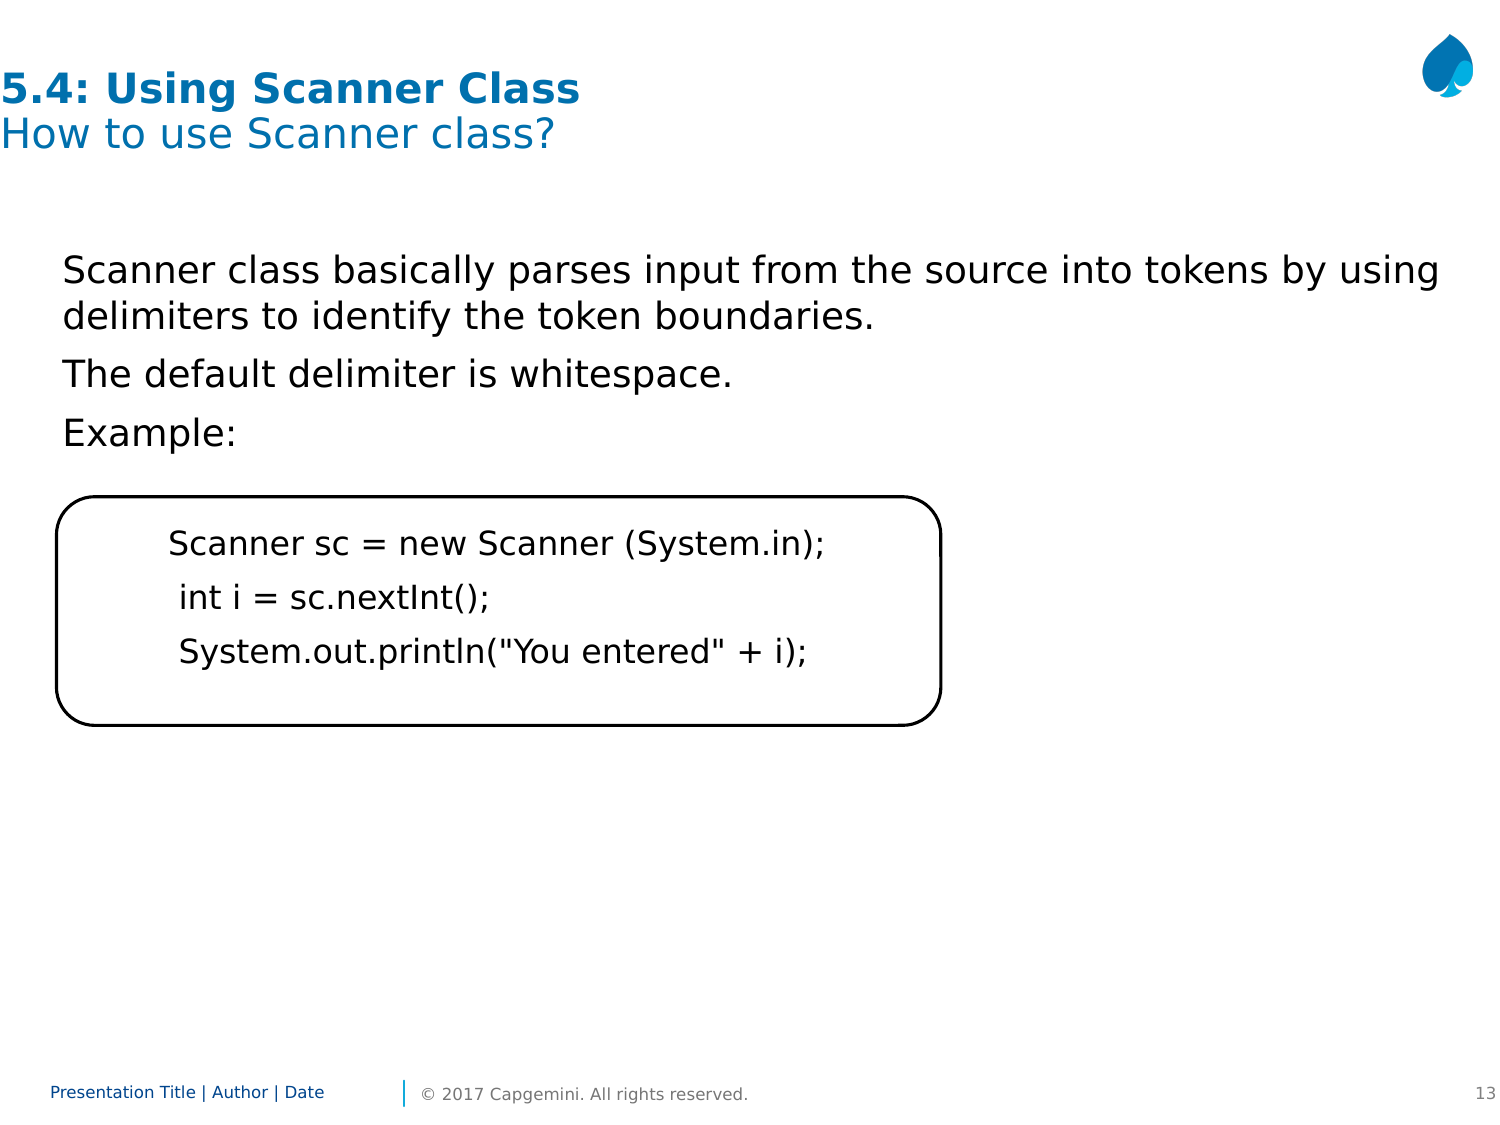

5.4: Using Scanner Class
How to use Scanner class?
Scanner class basically parses input from the source into tokens by using delimiters to identify the token boundaries.
The default delimiter is whitespace.
Example:

          Scanner sc = new Scanner (System.in);
           int i = sc.nextInt();
           System.out.println("You entered" + i);